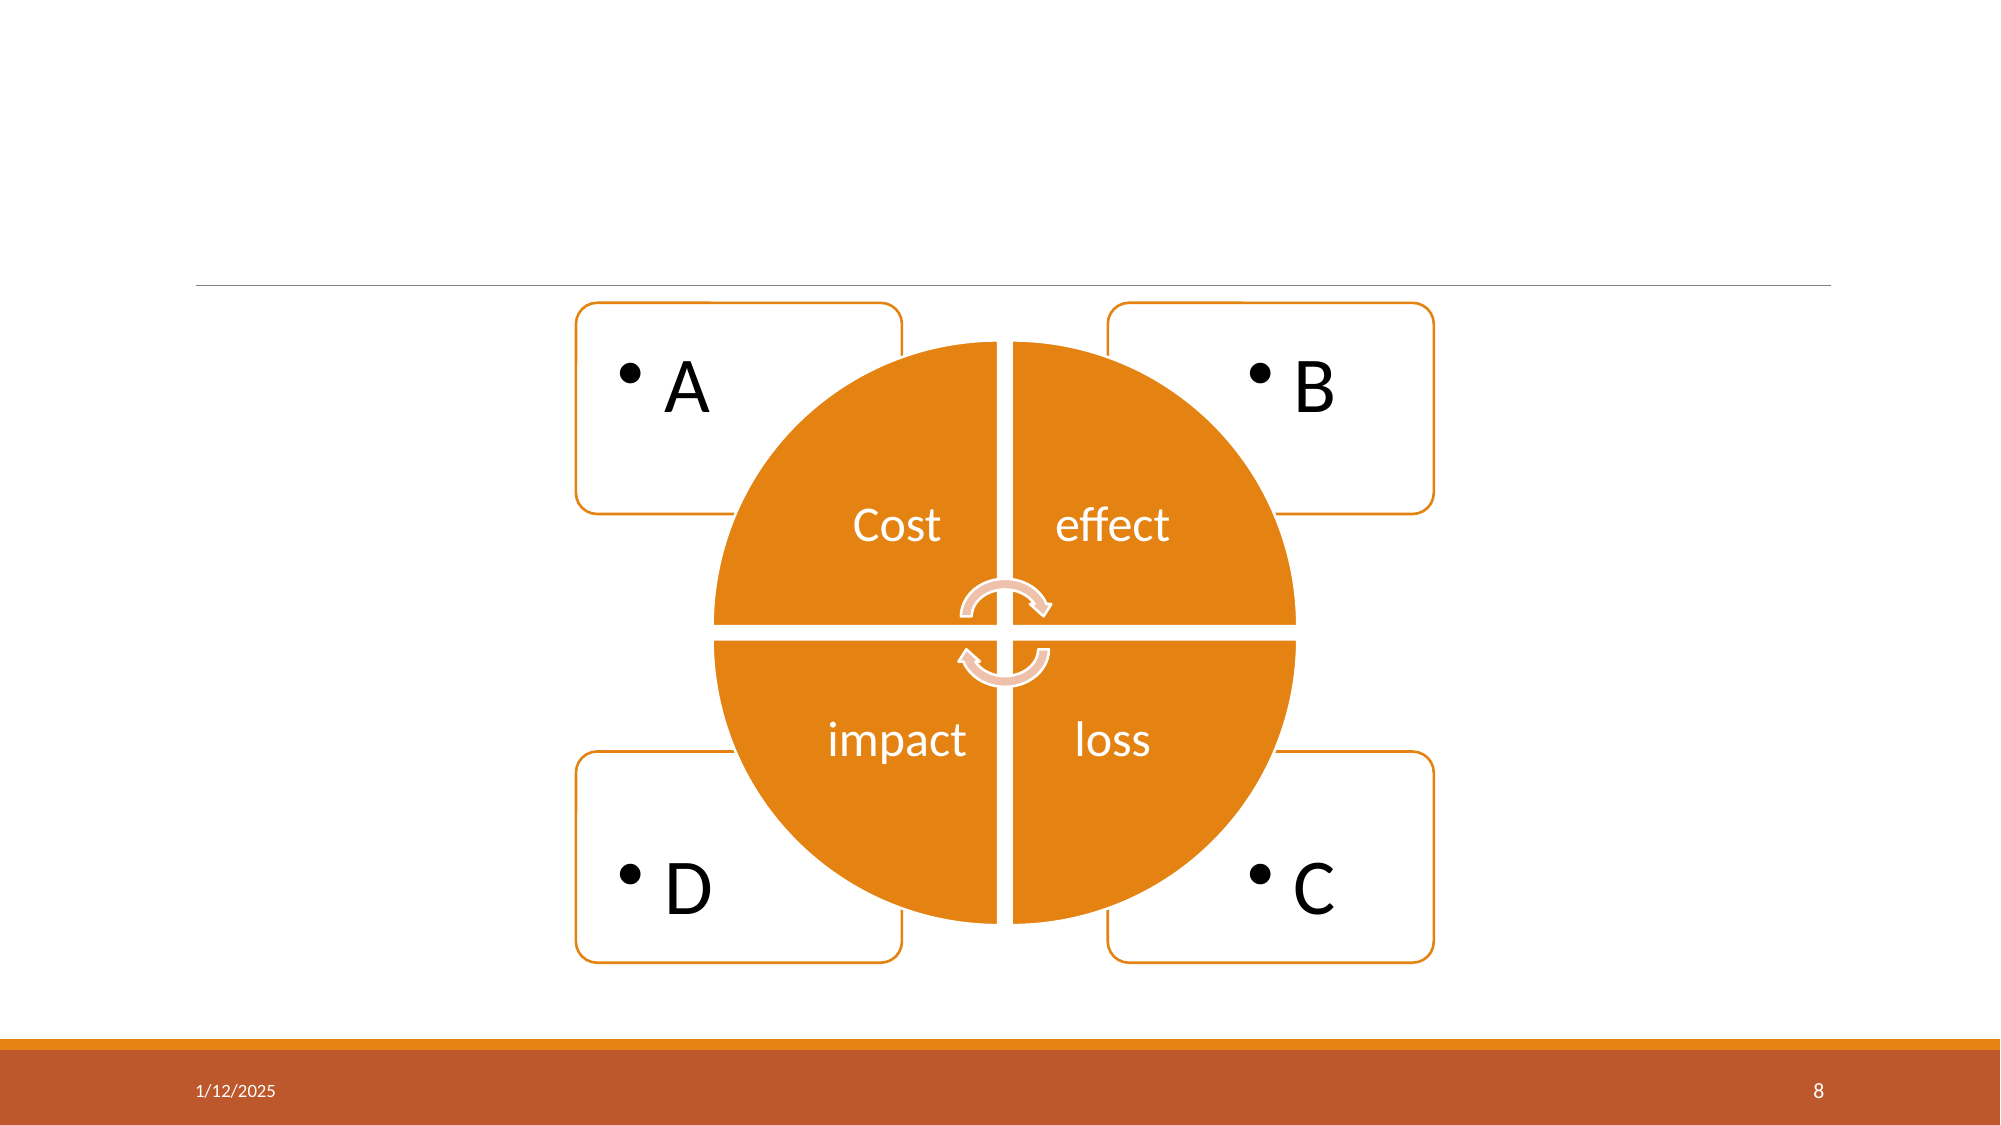

C
D
B
A
Cost
effect
loss
impact
1/12/2025

8